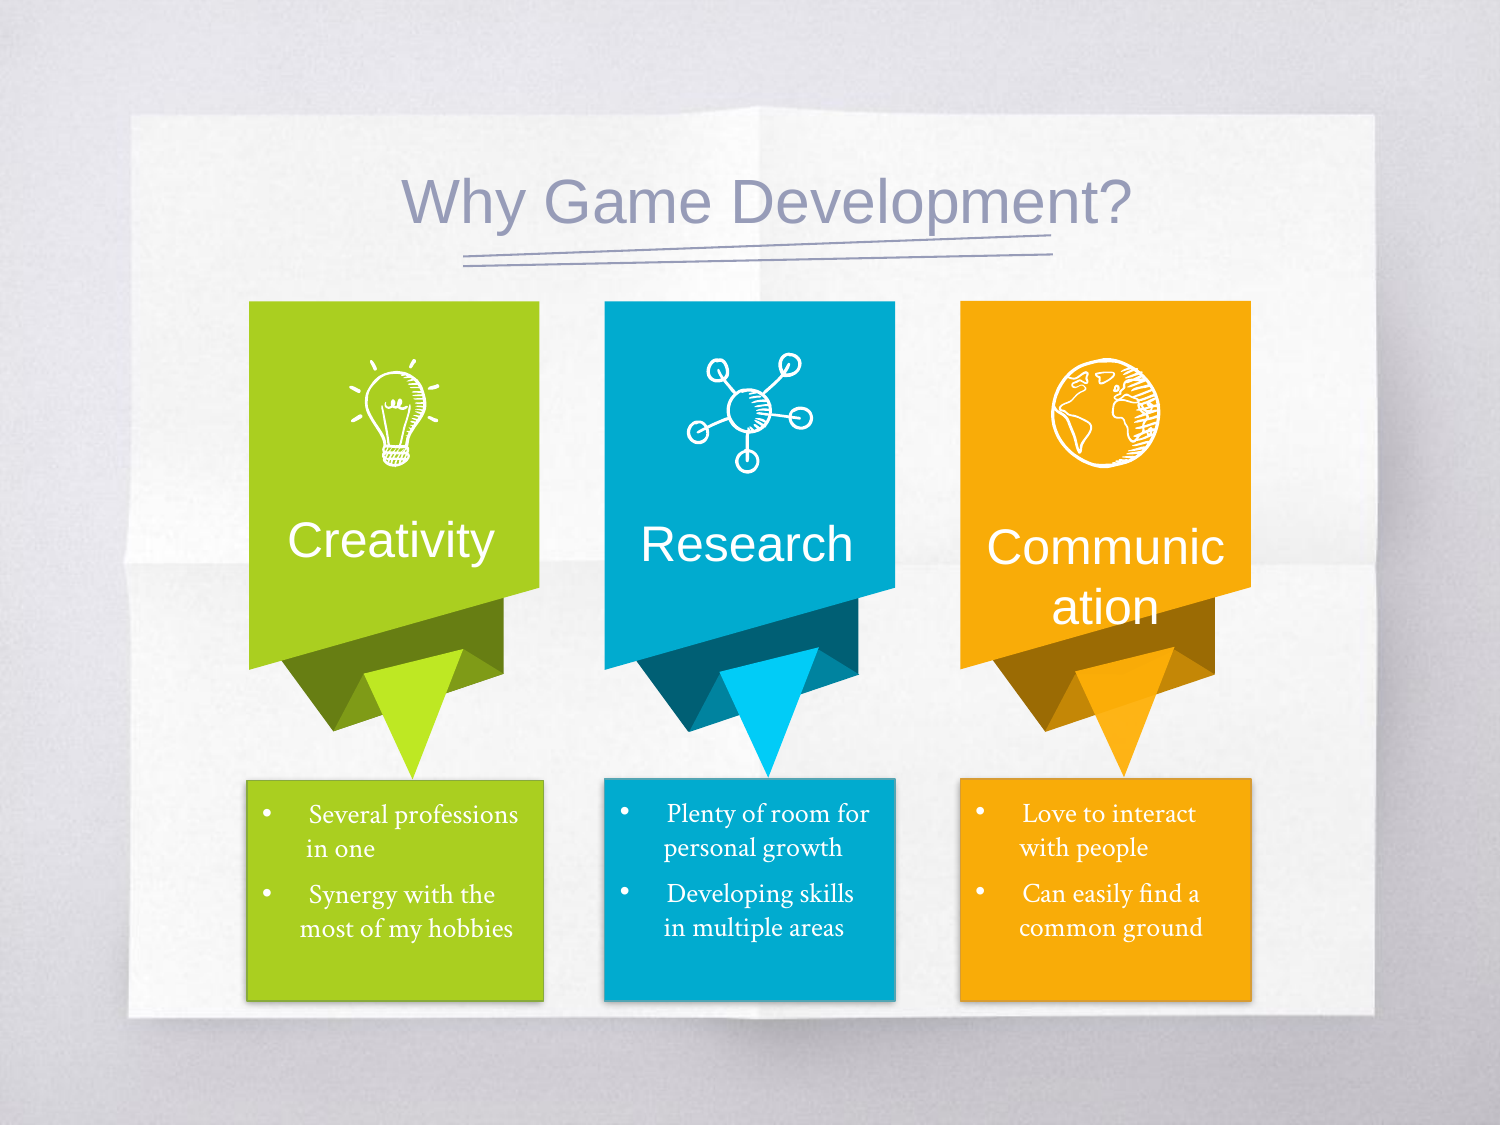

Why Game Development?

Creativity
Research
Communication

Plenty of room for
       personal growth
Developing skills
       in multiple areas
Love to interact
       with people
Can easily find a
       common ground
Several professions
       in one
Synergy with the
      most of my hobbies